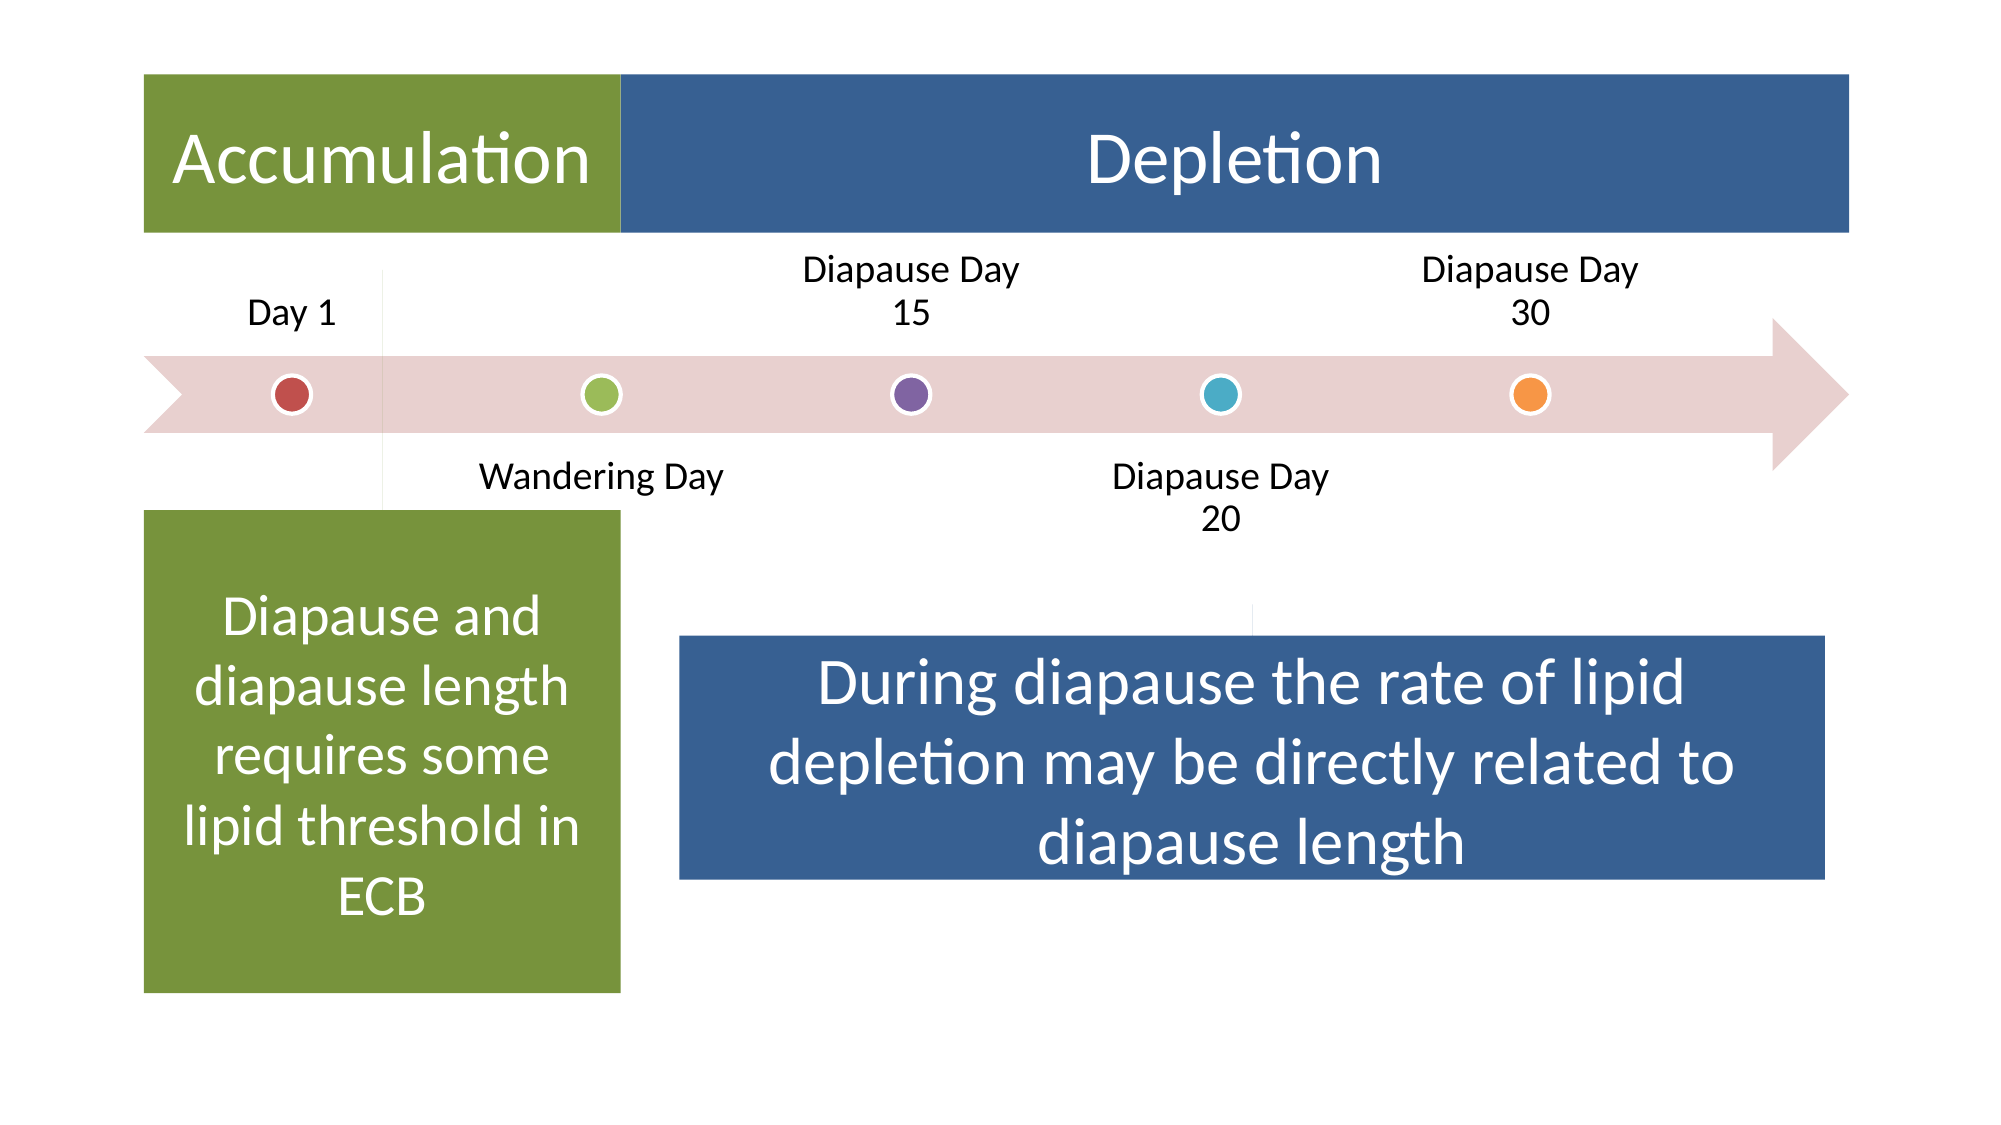

Accumulation
Depletion
Day 1
Wandering Day
Diapause Day 15
Diapause Day 20
Diapause Day 30
Diapause and diapause length requires some lipid threshold in ECB
During diapause the rate of lipid depletion may be directly related to diapause length